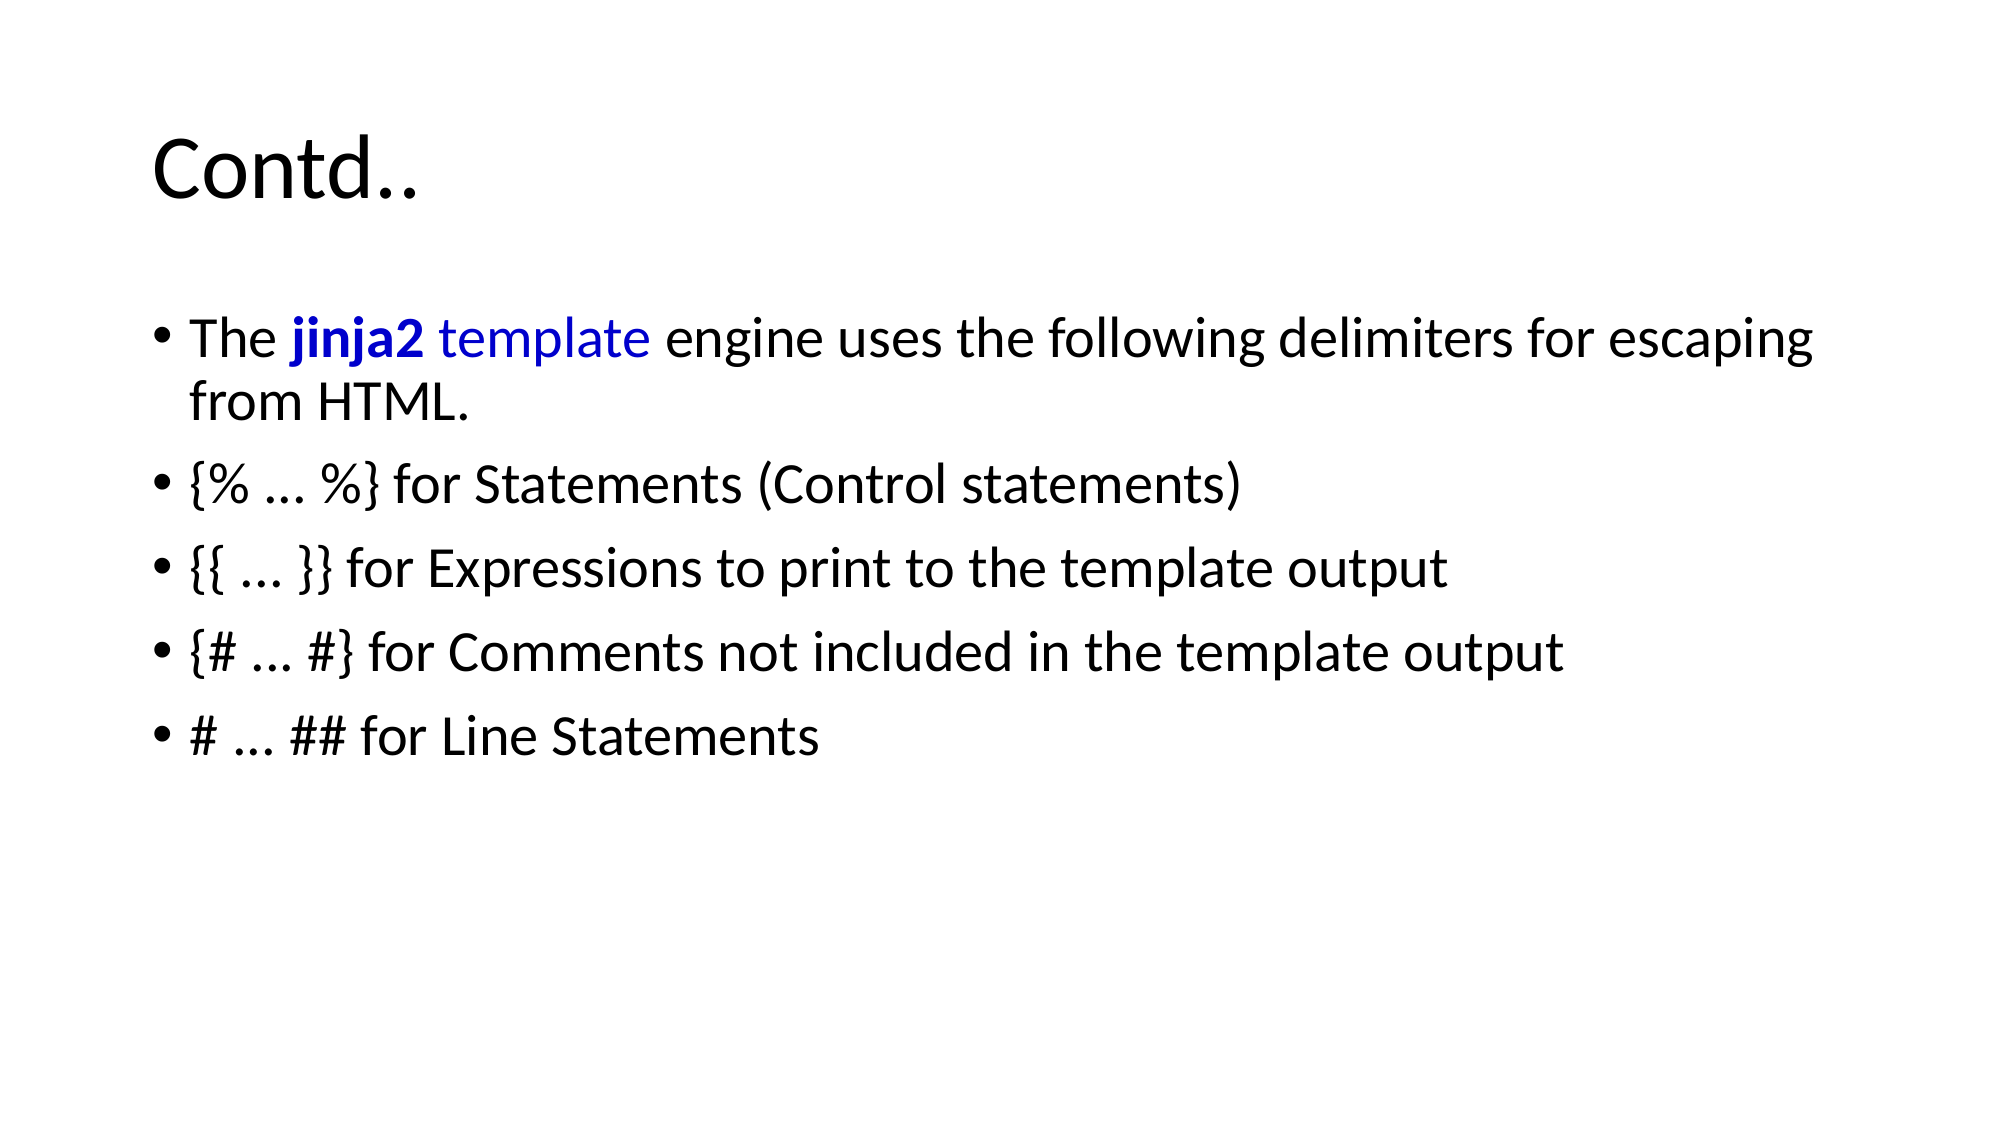

# Contd..
The jinja2 template engine uses the following delimiters for escaping from HTML.
{% ... %} for Statements (Control statements)
{{ ... }} for Expressions to print to the template output
{# ... #} for Comments not included in the template output
# ... ## for Line Statements